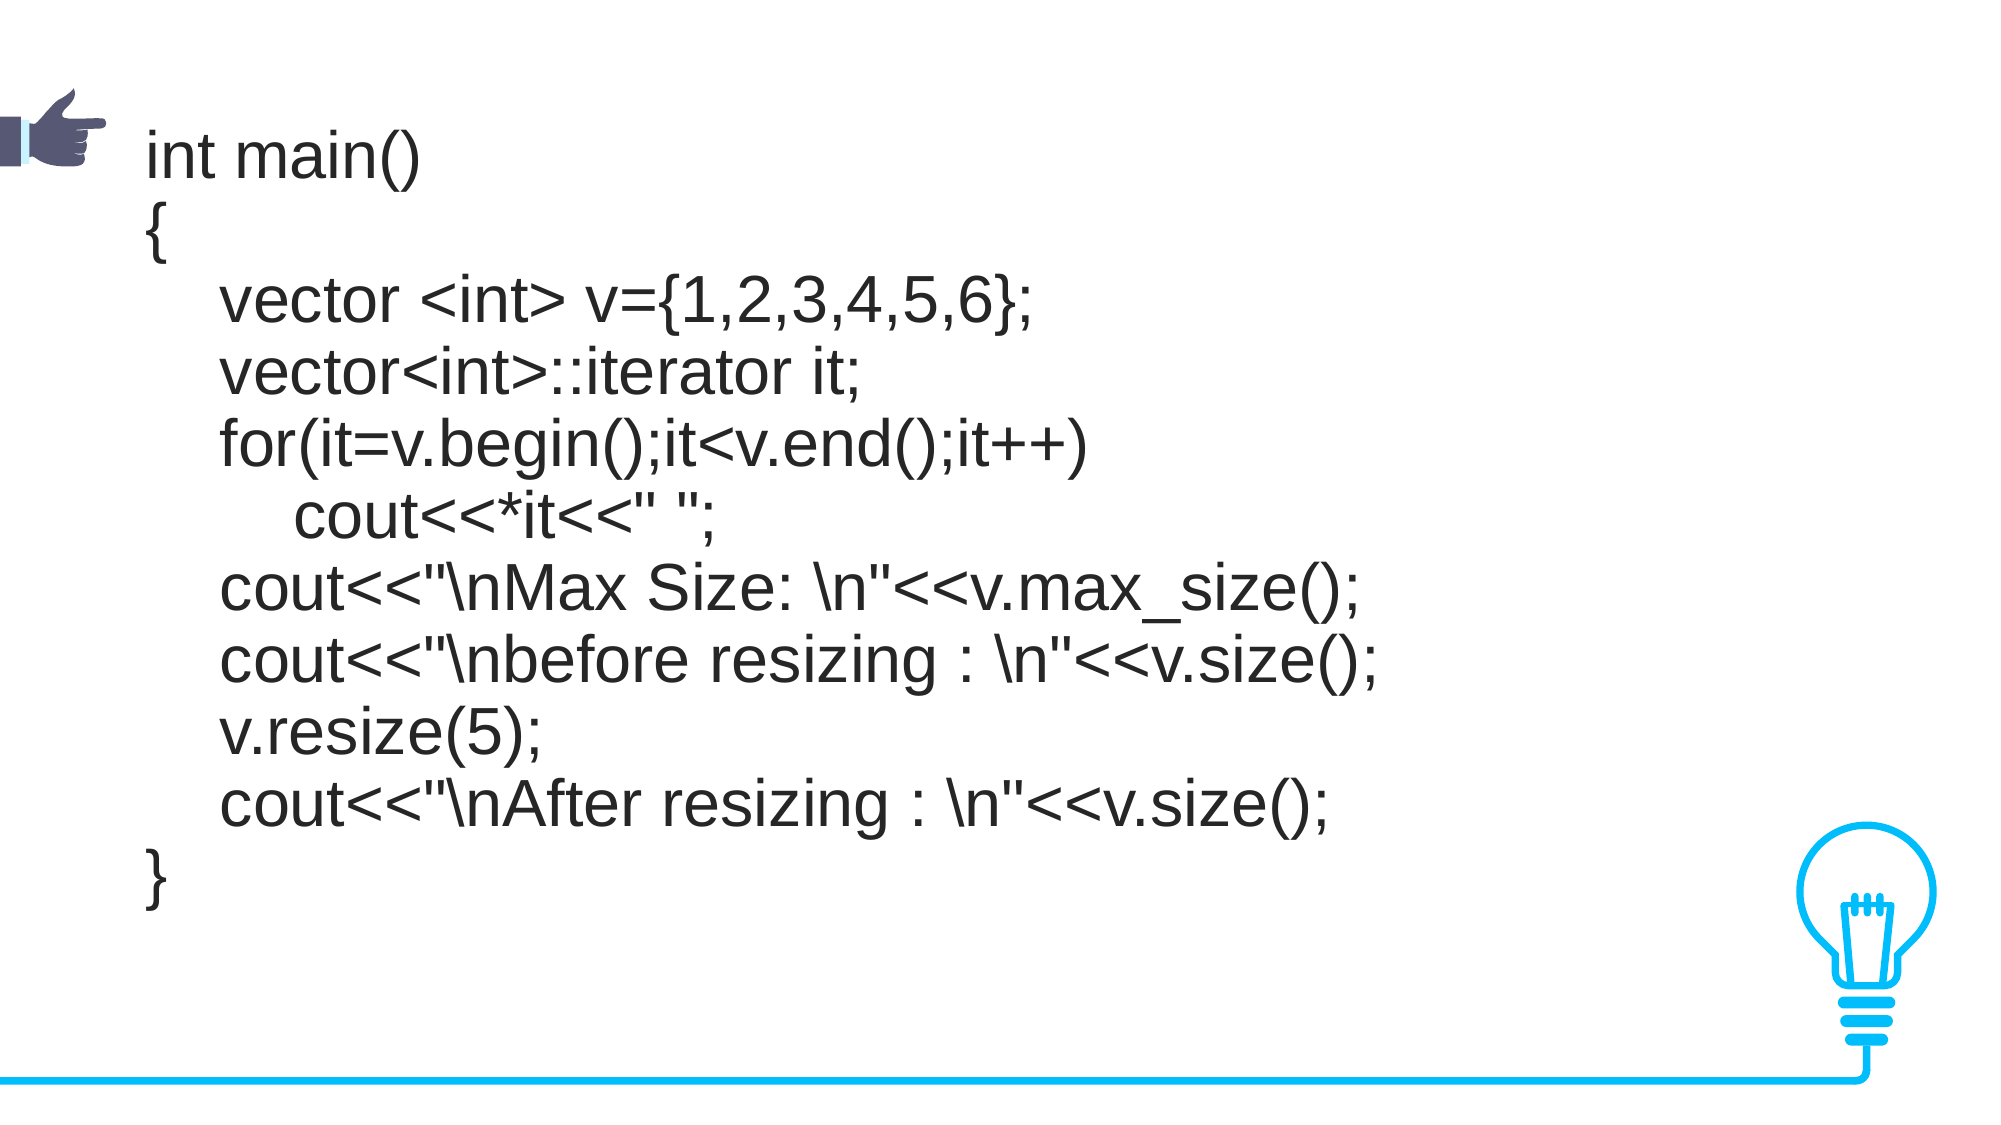

int main()
{
    vector <int> v={1,2,3,4,5,6};
    vector<int>::iterator it;
    for(it=v.begin();it<v.end();it++)
        cout<<*it<<" ";
    cout<<"\nMax Size: \n"<<v.max_size();
    cout<<"\nbefore resizing : \n"<<v.size();
    v.resize(5);
    cout<<"\nAfter resizing : \n"<<v.size();
}